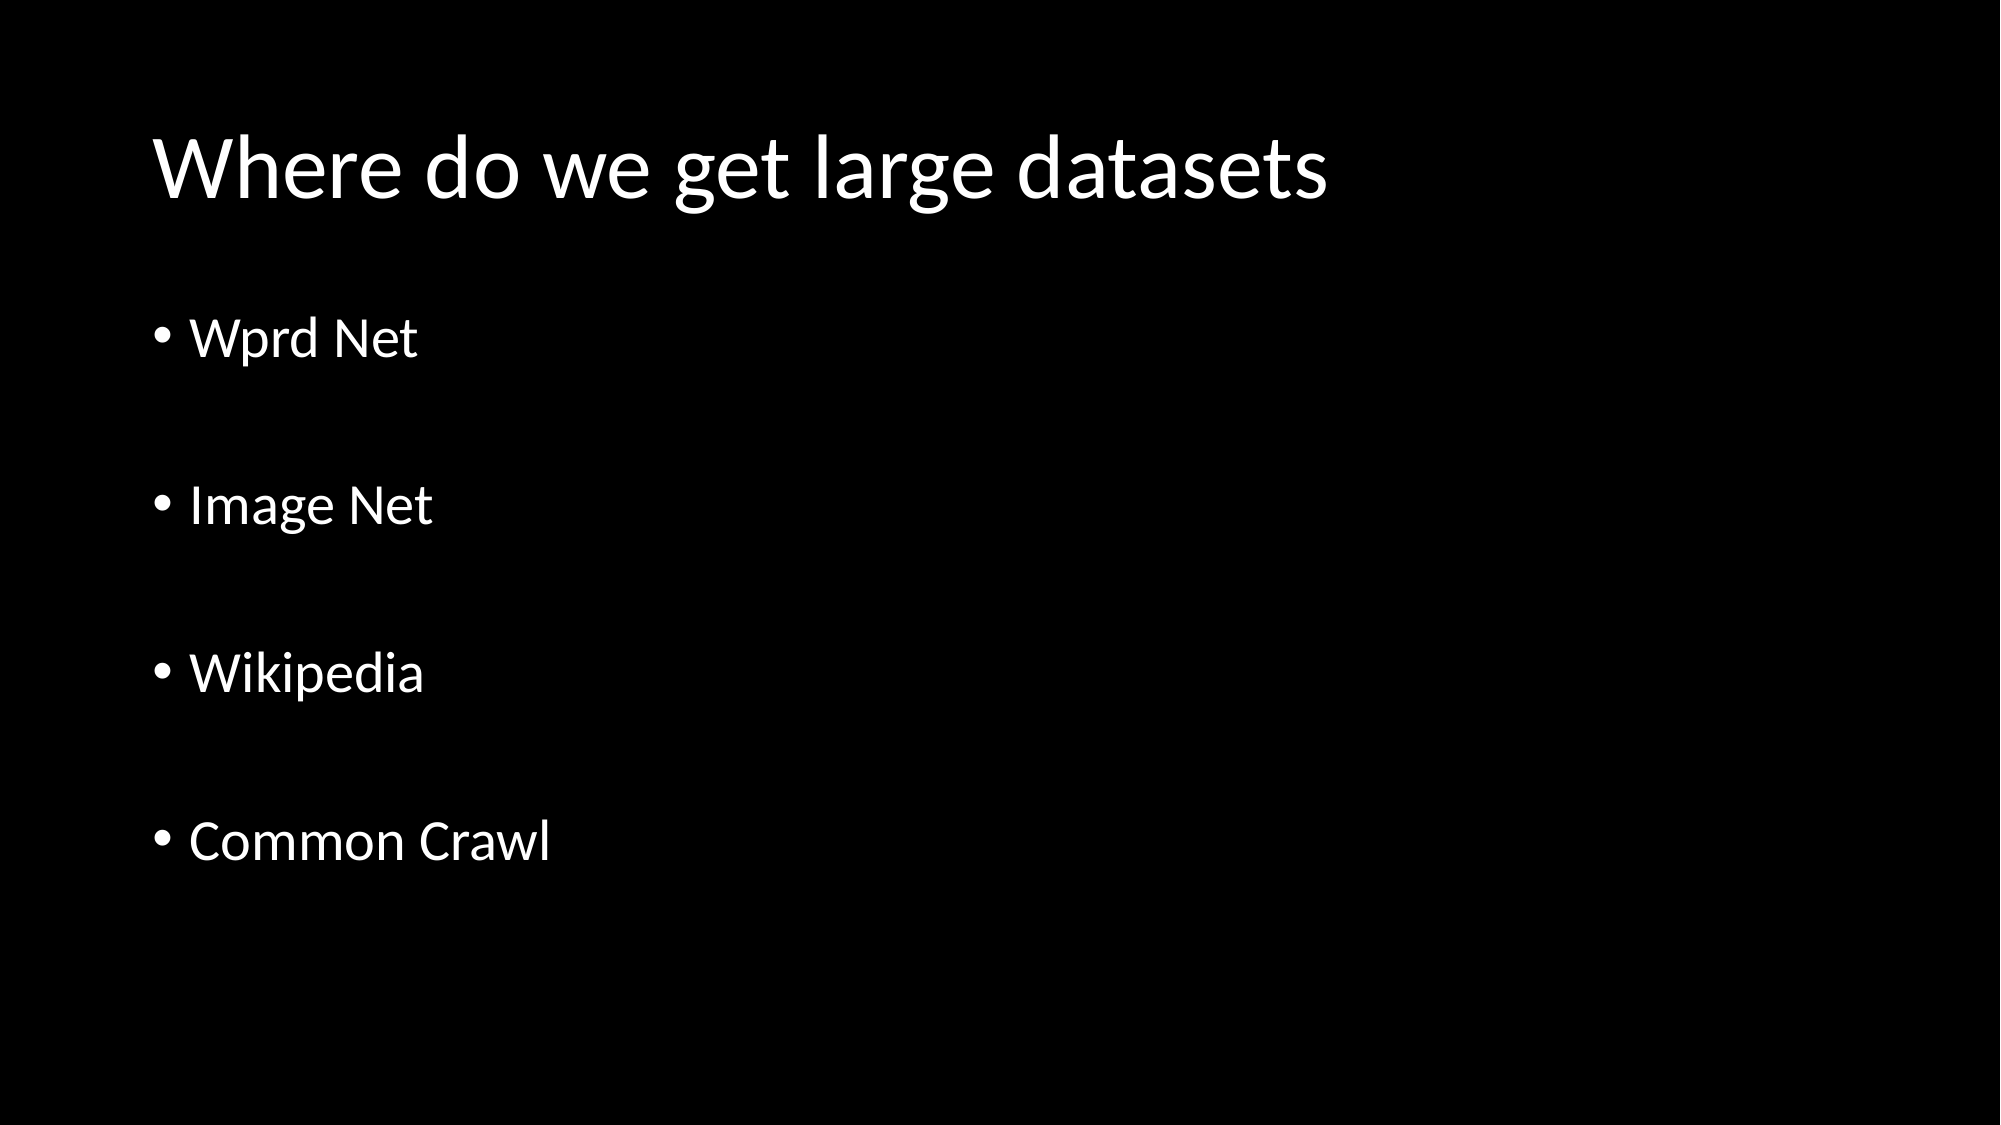

# Where do we get large datasets
Wprd Net

Image Net

Wikipedia

Common Crawl